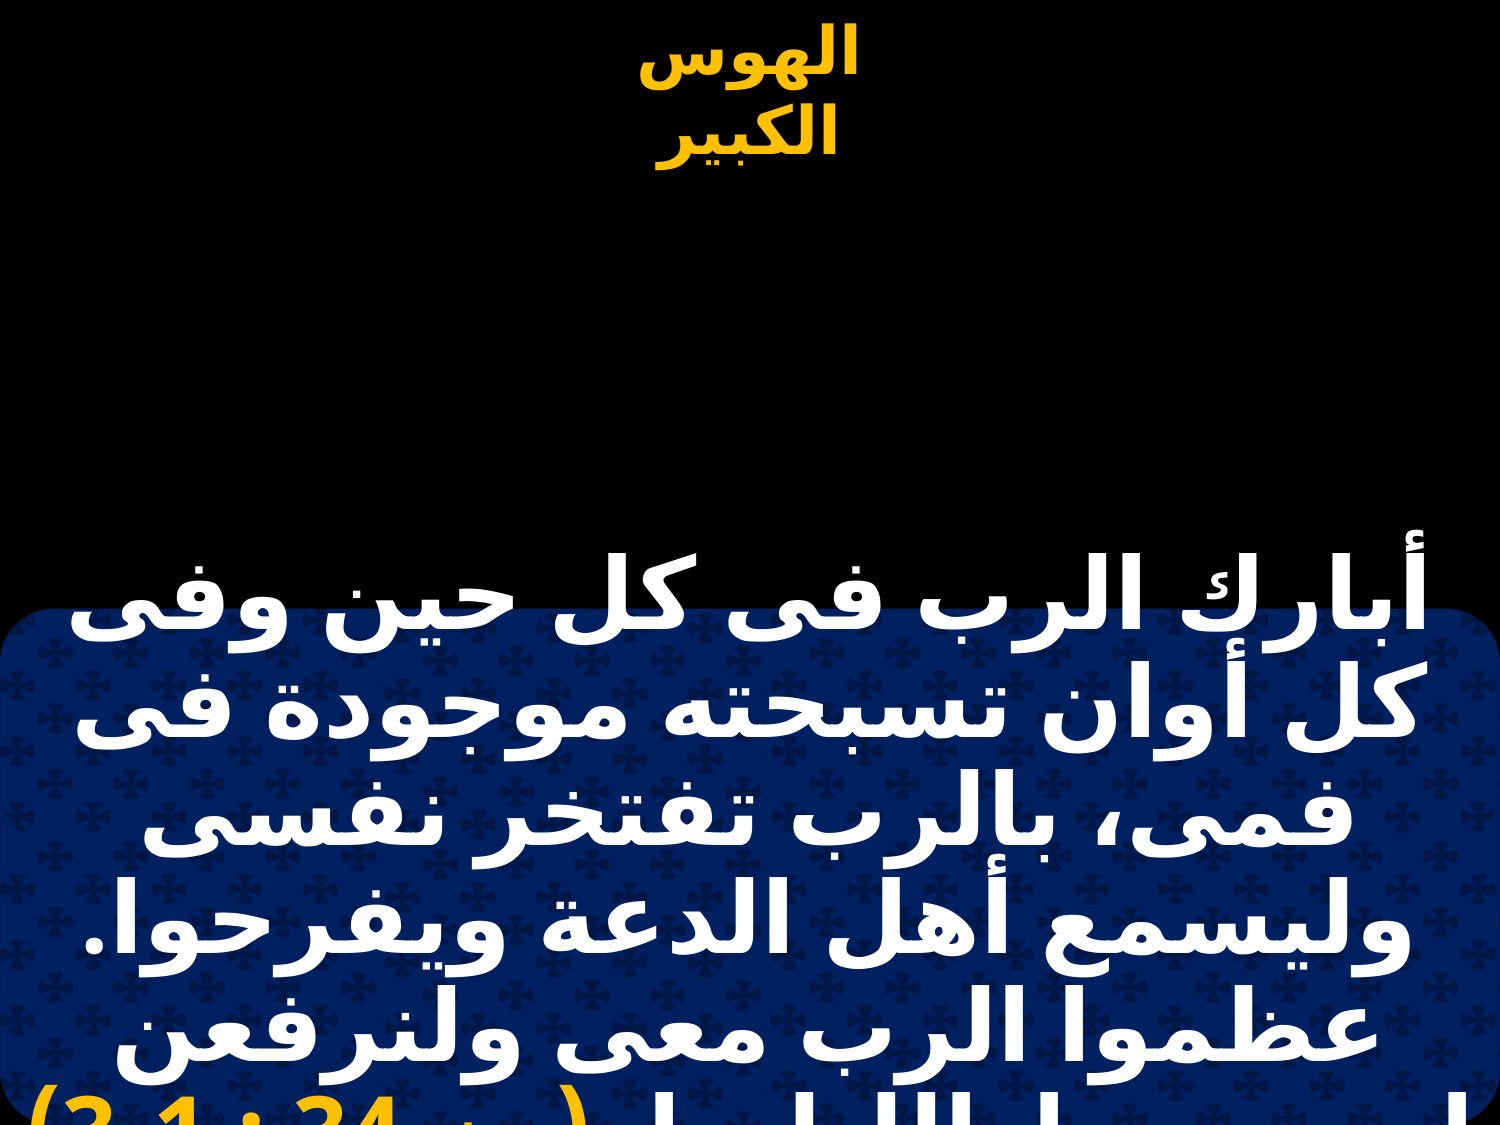

#
أبارك الرب فى كل حين وفى كل أوان تسبحته موجودة فى فمى، بالرب تفتخر نفسى وليسمع أهل الدعة ويفرحوا. عظموا الرب معى ولنرفعن اسمه معا. الليلويا. (مز 34 : 1-3)